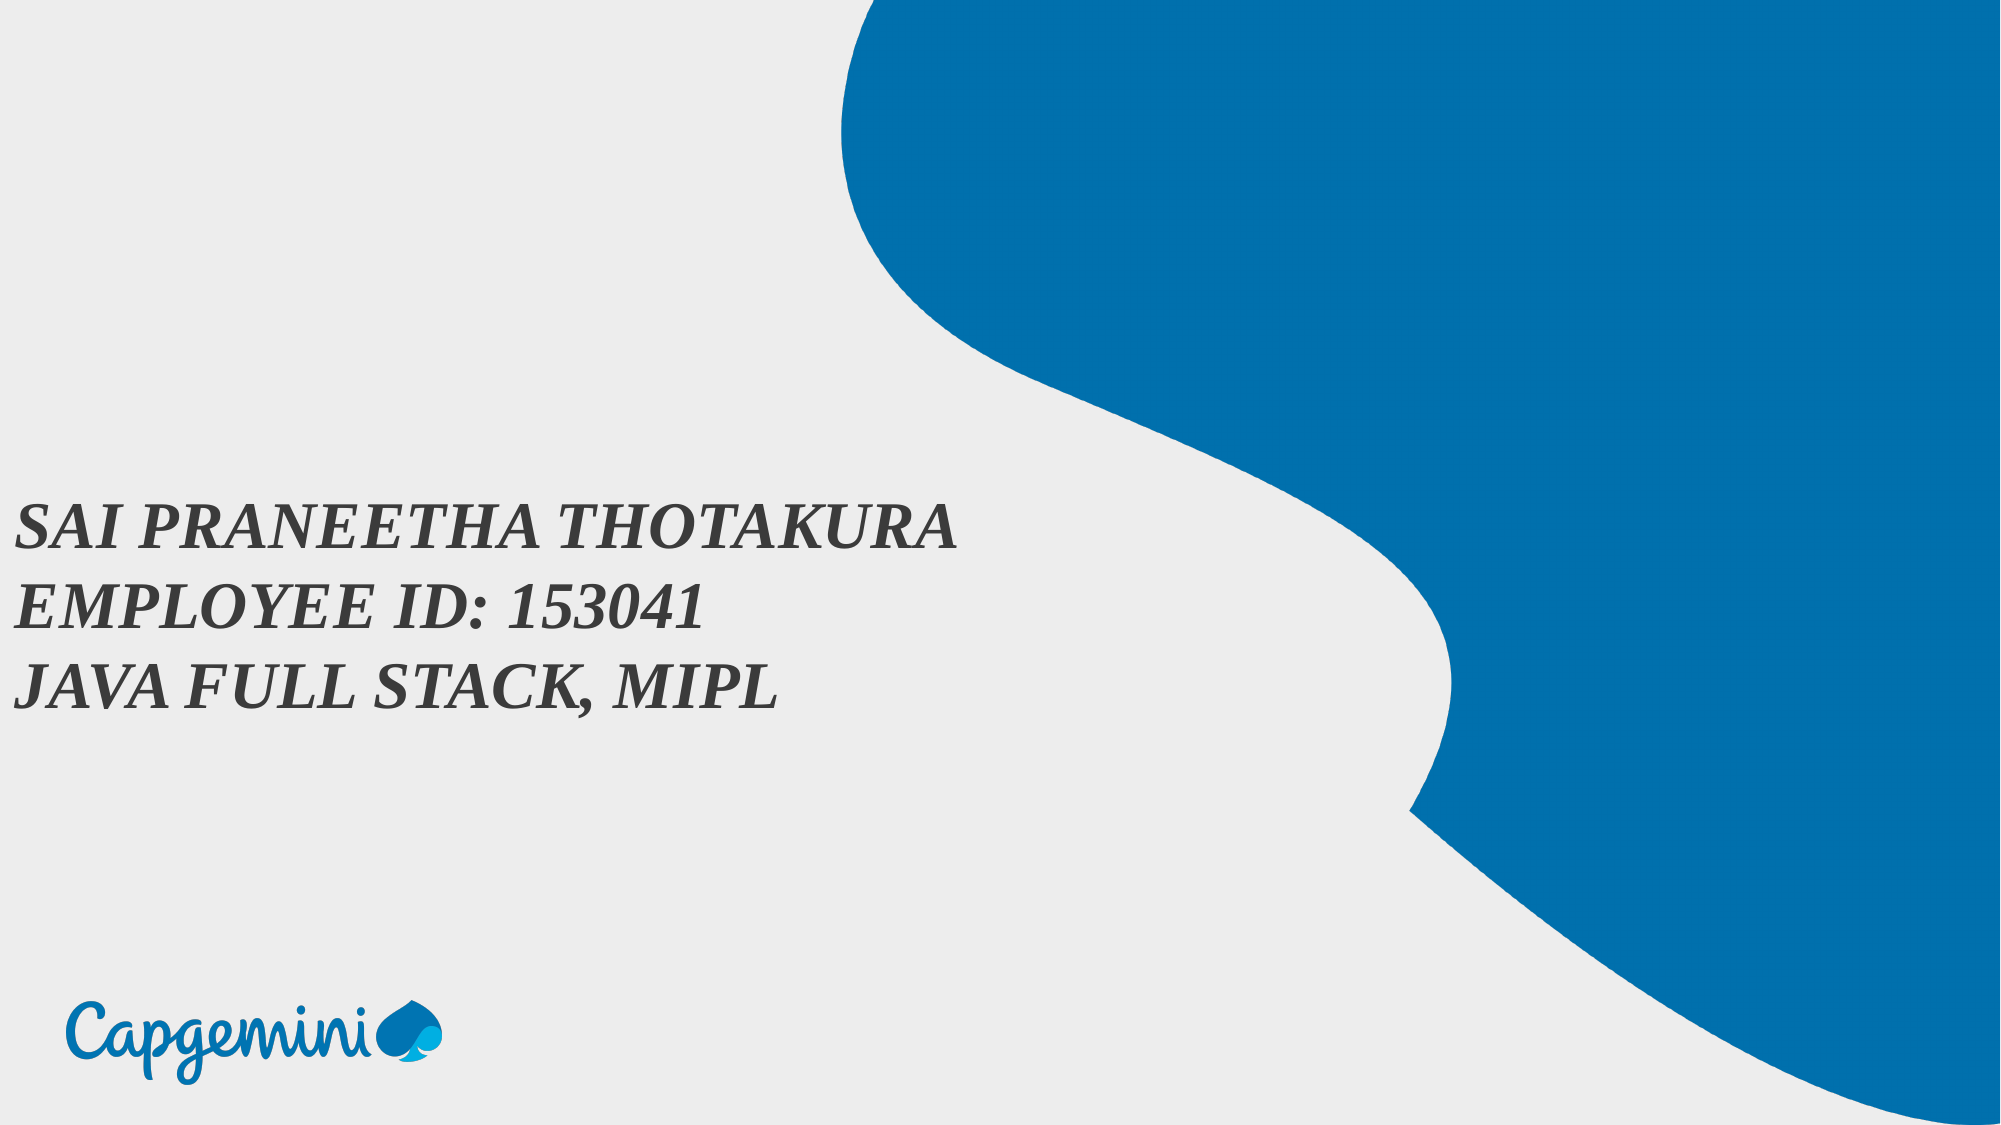

SAI PRANEETHA THOTAKURA
EMPLOYEE ID: 153041
JAVA FULL STACK, MIPL